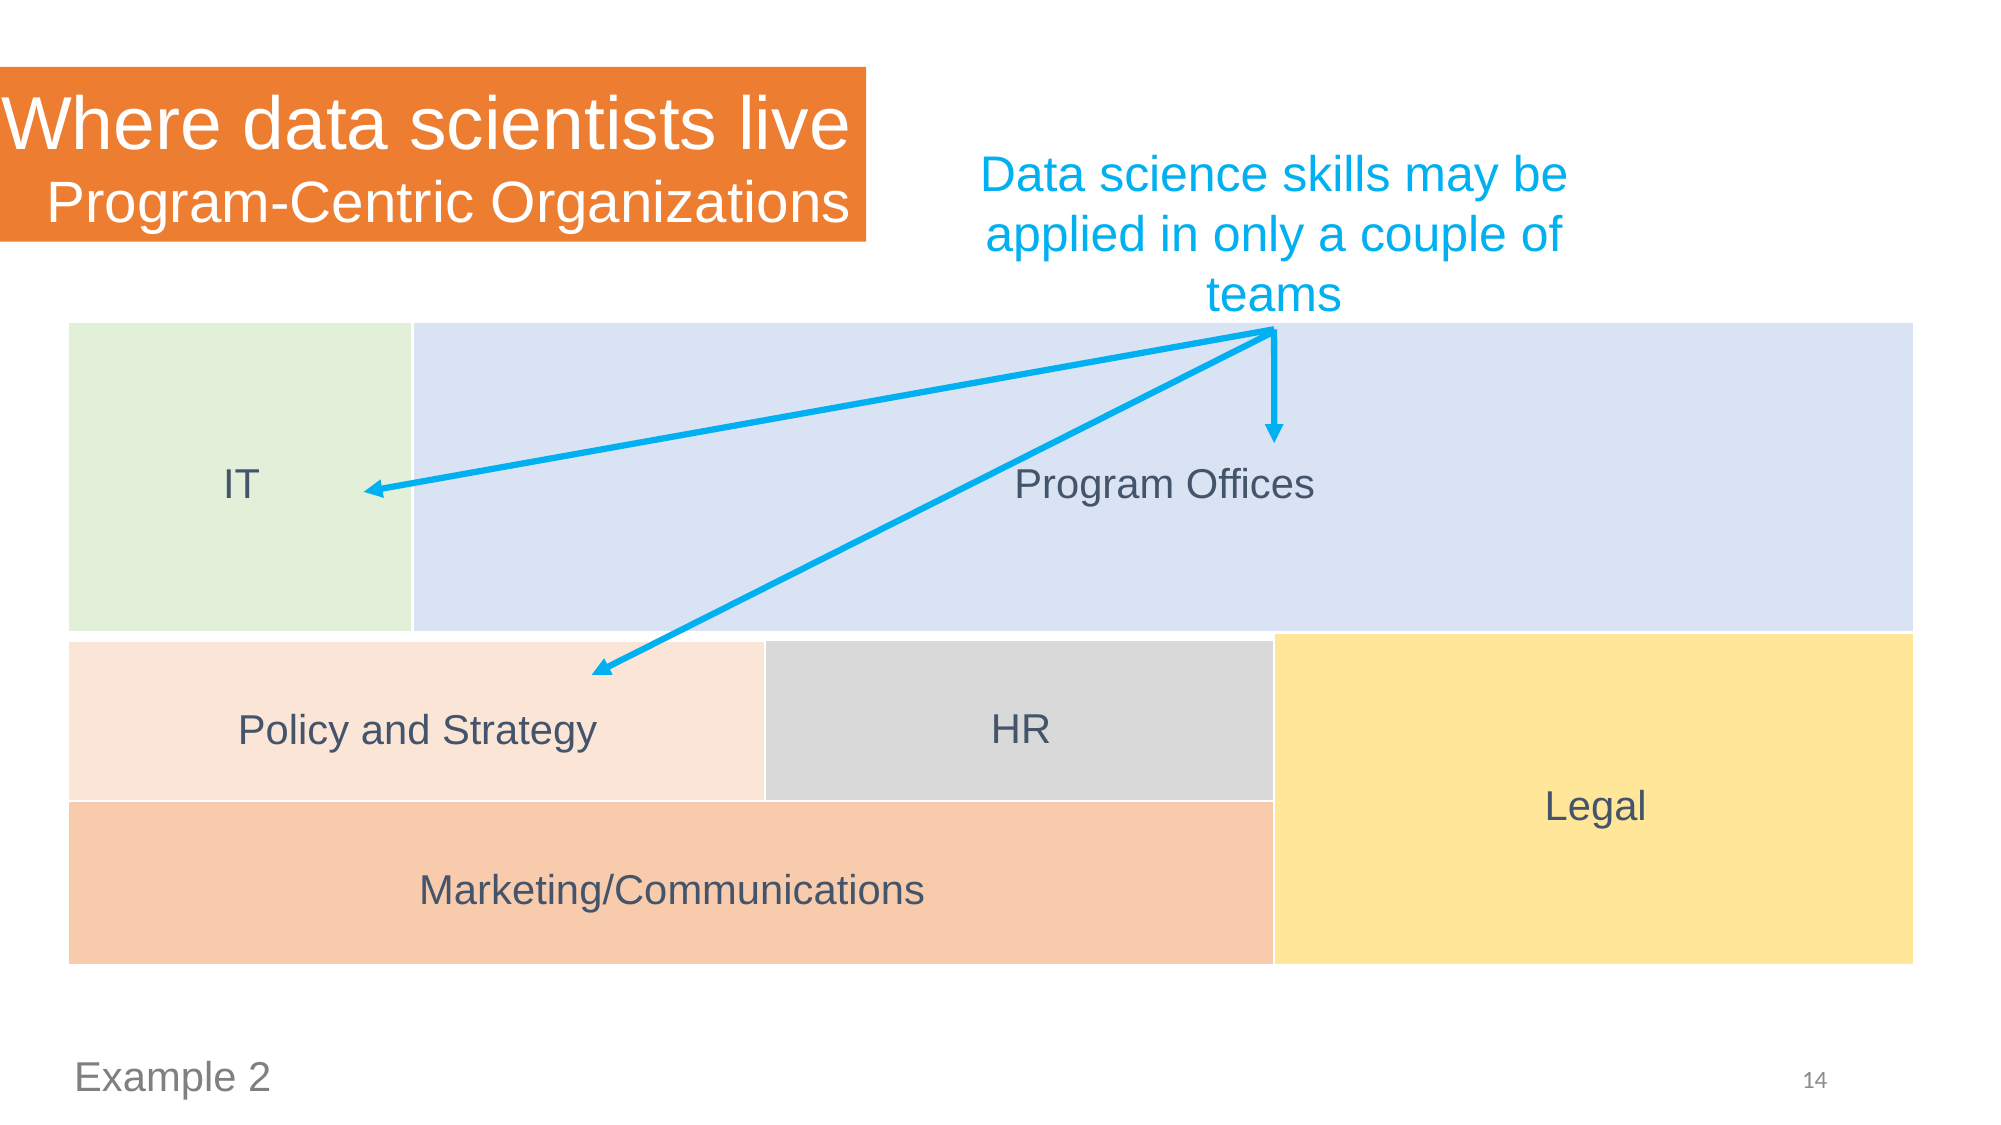

Where data scientists live
Program-Centric Organizations
Data science skills may be applied in only a couple of teams
Program Offices
IT
Legal
HR
Policy and Strategy
Marketing/Communications
Example 2
14